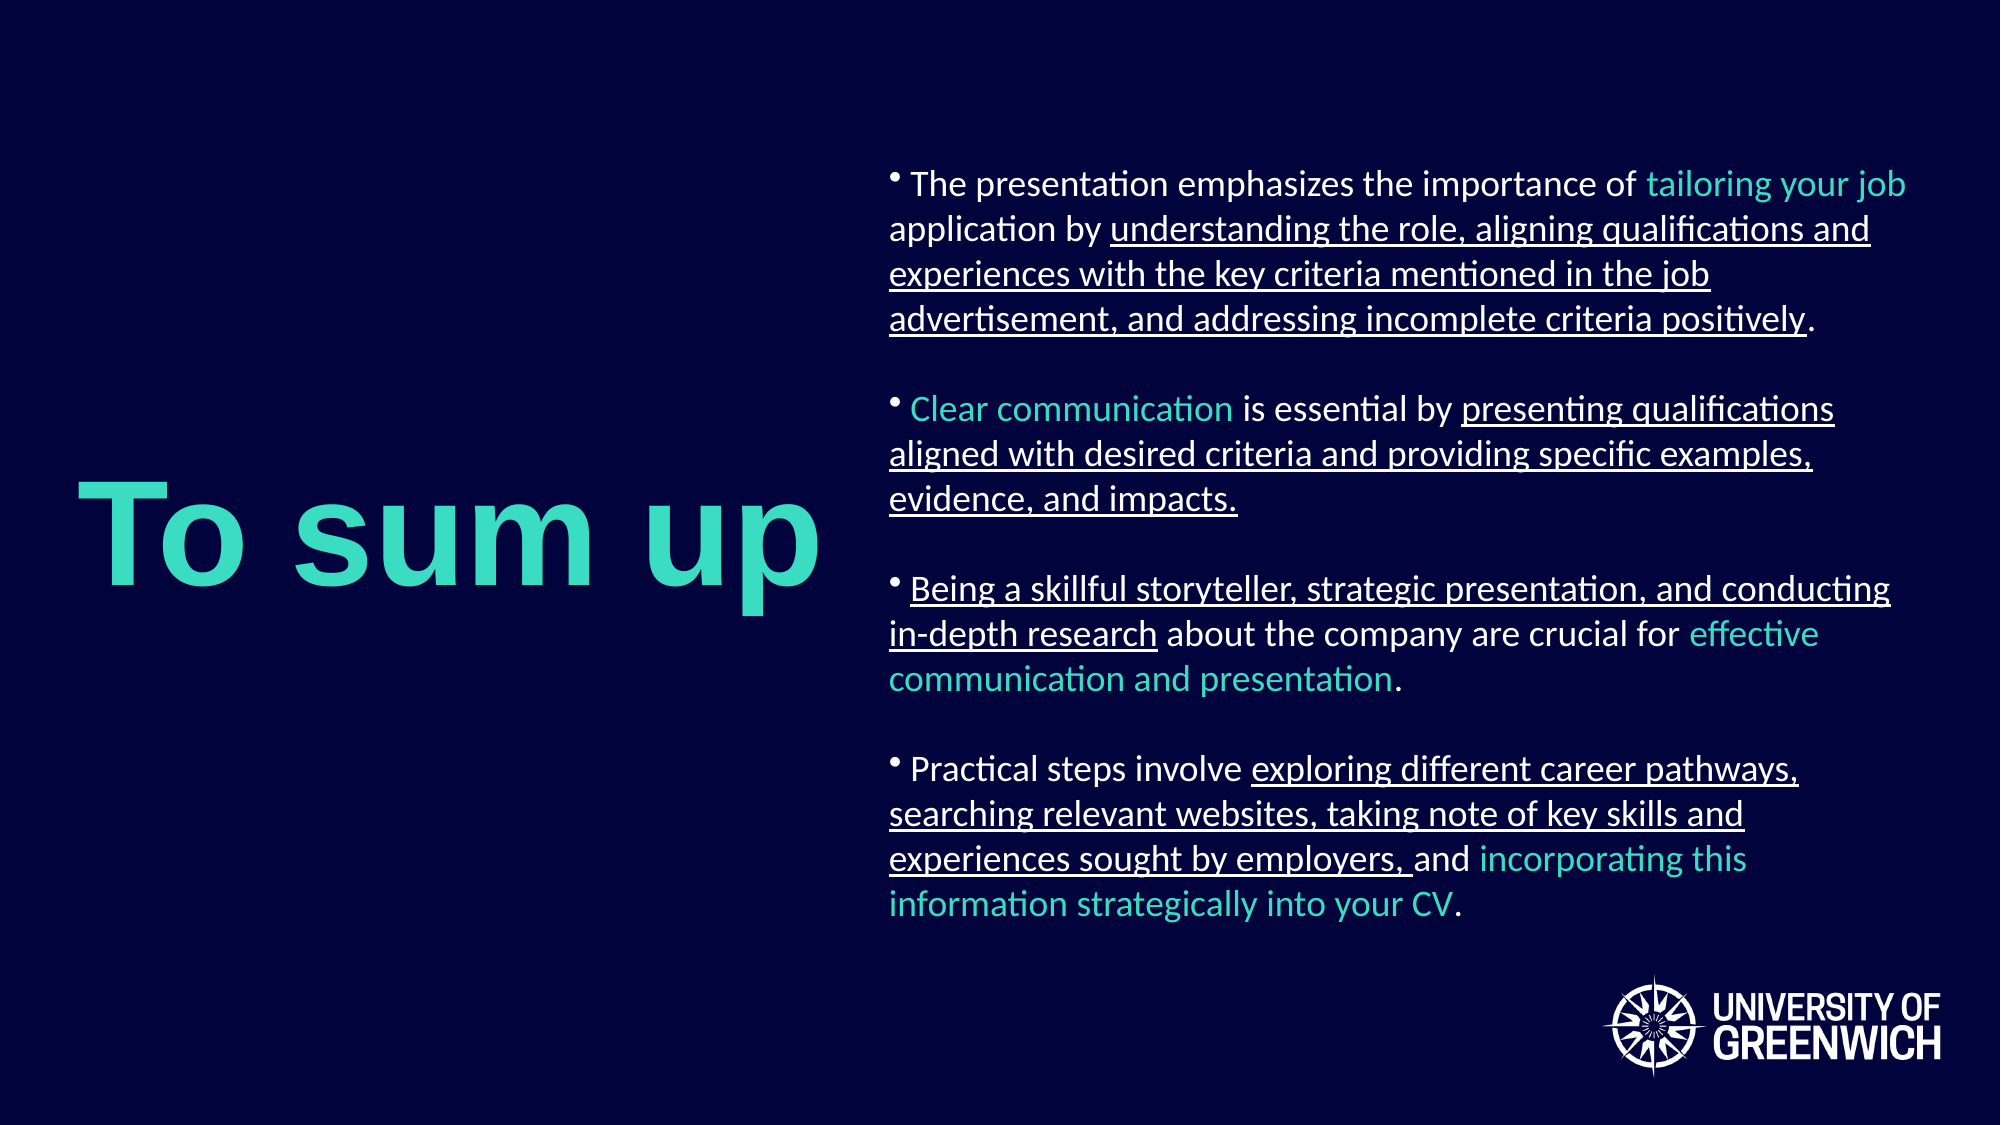

The presentation emphasizes the importance of tailoring your job application by understanding the role, aligning qualifications and experiences with the key criteria mentioned in the job advertisement, and addressing incomplete criteria positively.

 Clear communication is essential by presenting qualifications aligned with desired criteria and providing specific examples, evidence, and impacts.

 Being a skillful storyteller, strategic presentation, and conducting in-depth research about the company are crucial for effective communication and presentation.

 Practical steps involve exploring different career pathways, searching relevant websites, taking note of key skills and experiences sought by employers, and incorporating this information strategically into your CV.
# To sum up